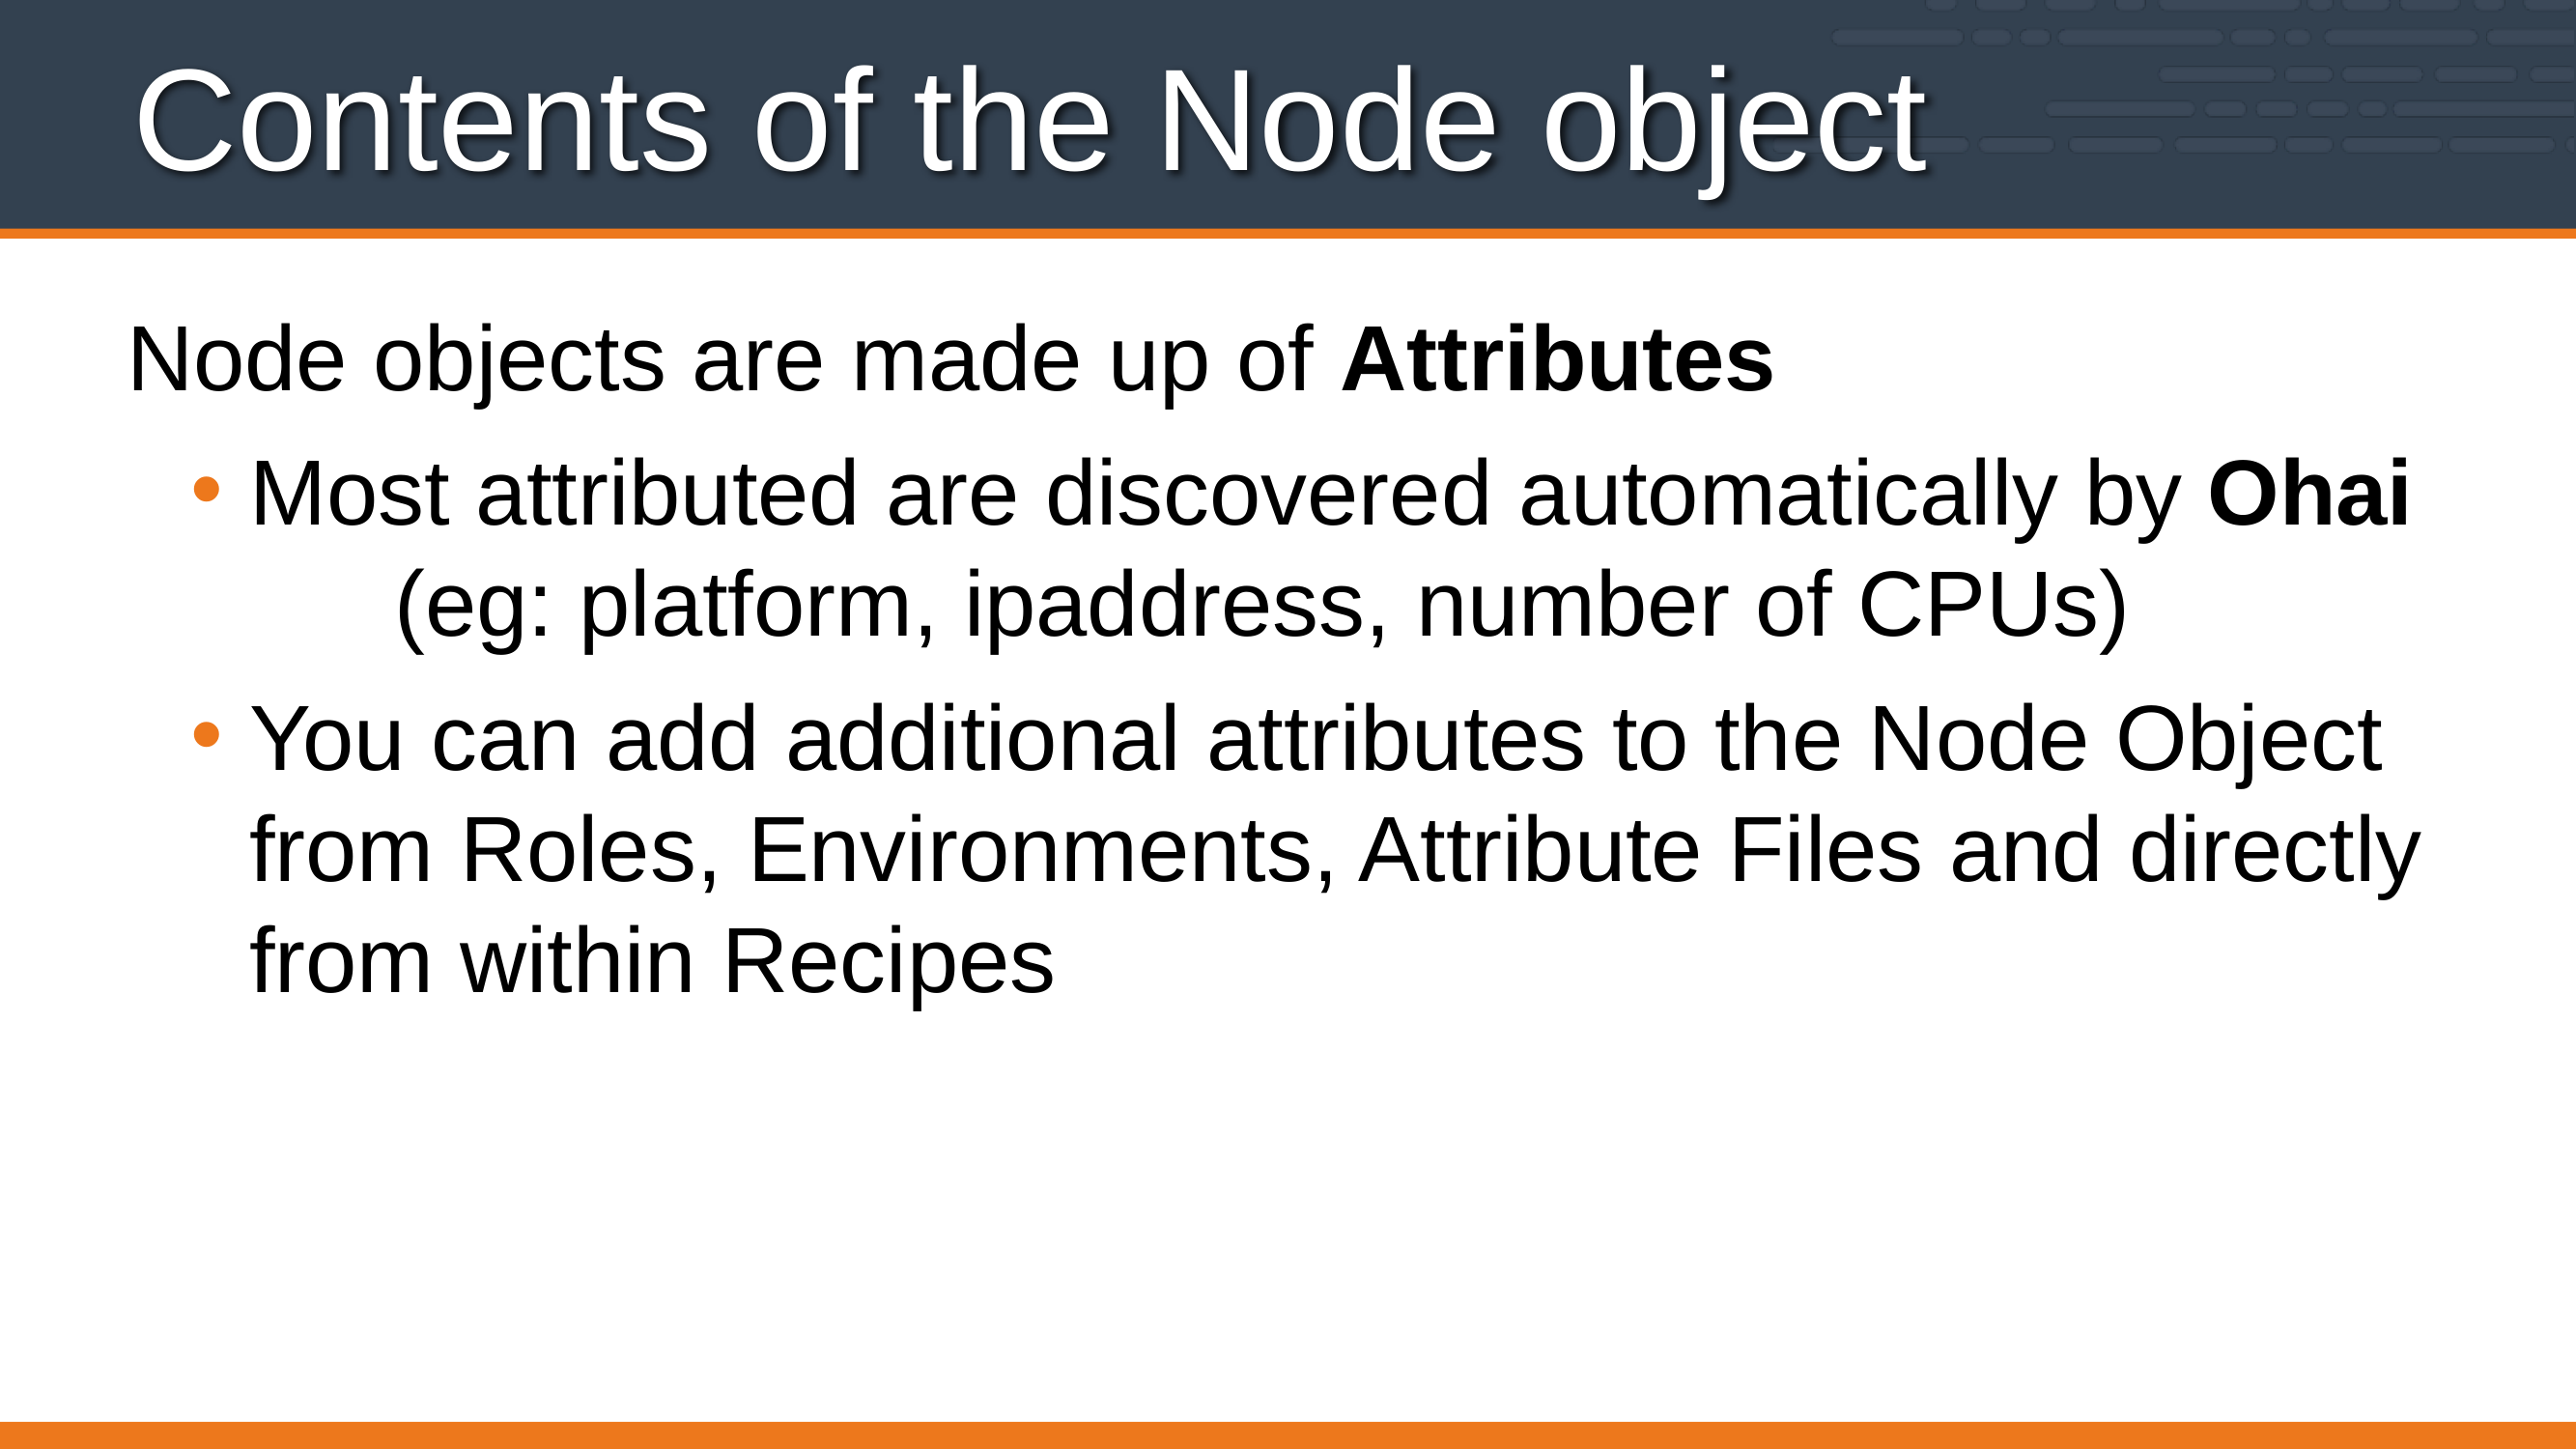

# Contents of the Node object
Node objects are made up of Attributes
Most attributed are discovered automatically by Ohai
	(eg: platform, ipaddress, number of CPUs)
You can add additional attributes to the Node Object from Roles, Environments, Attribute Files and directly from within Recipes